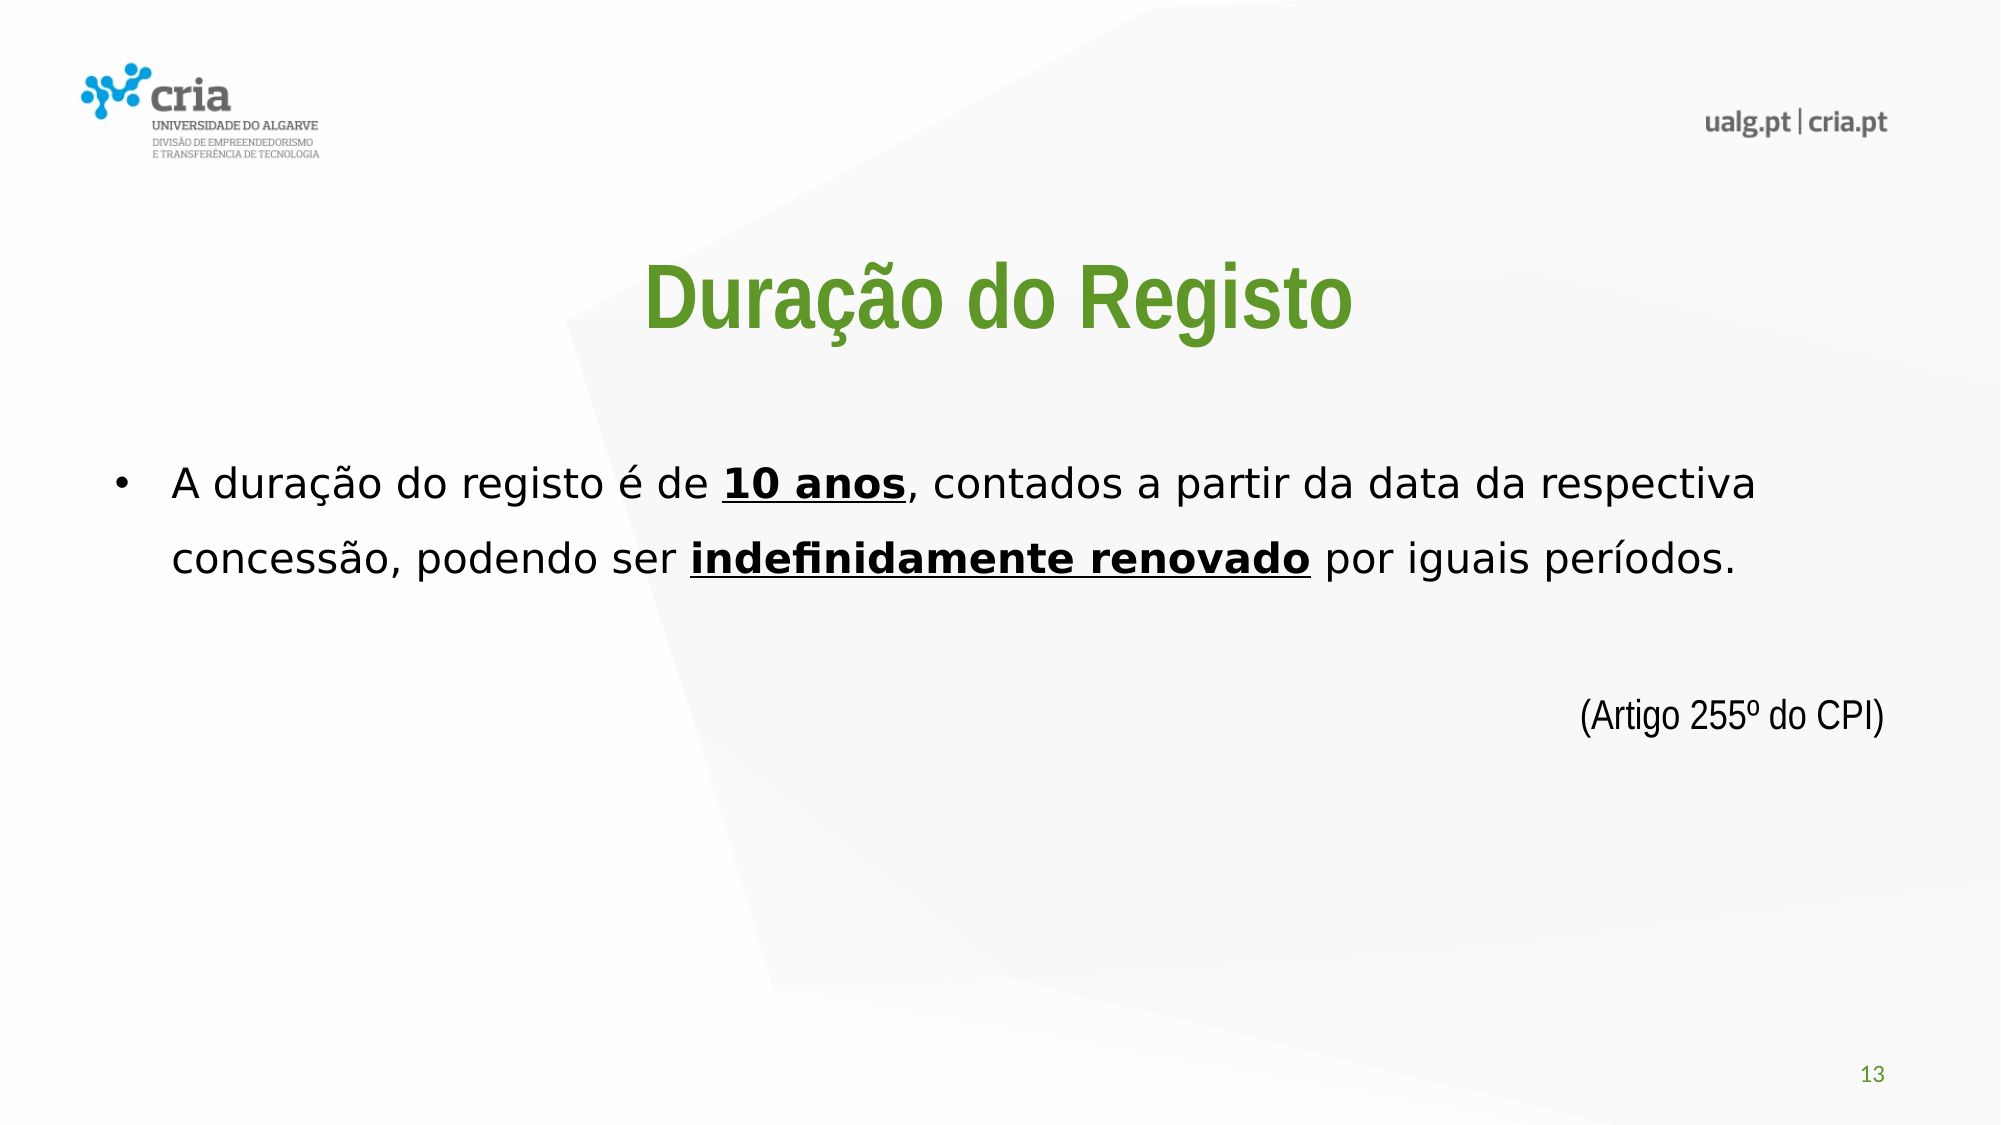

A duração do registo é de 10 anos, contados a partir da data da respectiva concessão, podendo ser indefinidamente renovado por iguais períodos.

(Artigo 255º do CPI)
Duração do Registo
13